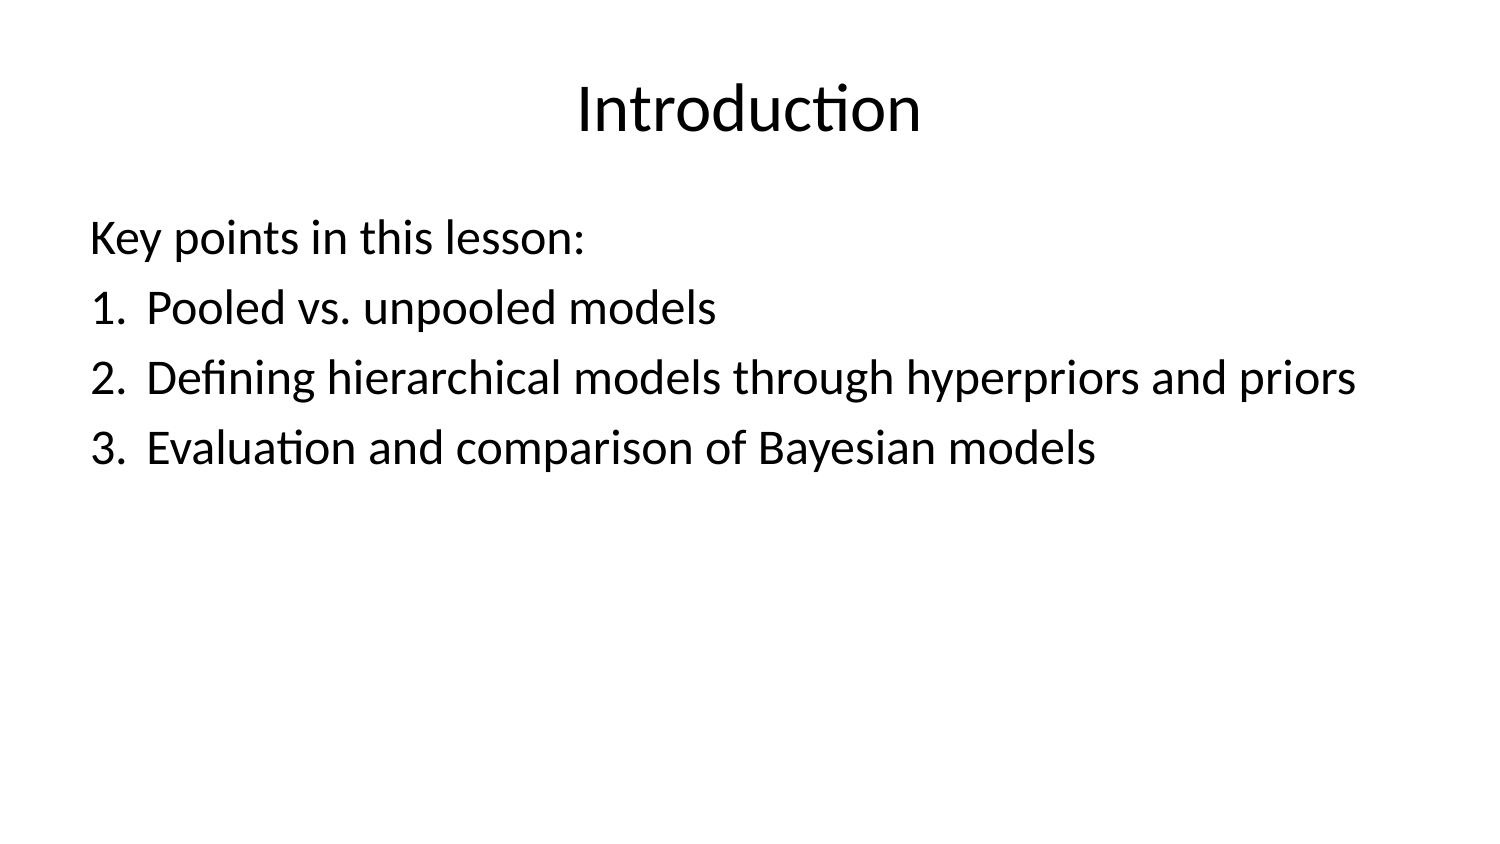

# Introduction
Key points in this lesson:
Pooled vs. unpooled models
Defining hierarchical models through hyperpriors and priors
Evaluation and comparison of Bayesian models